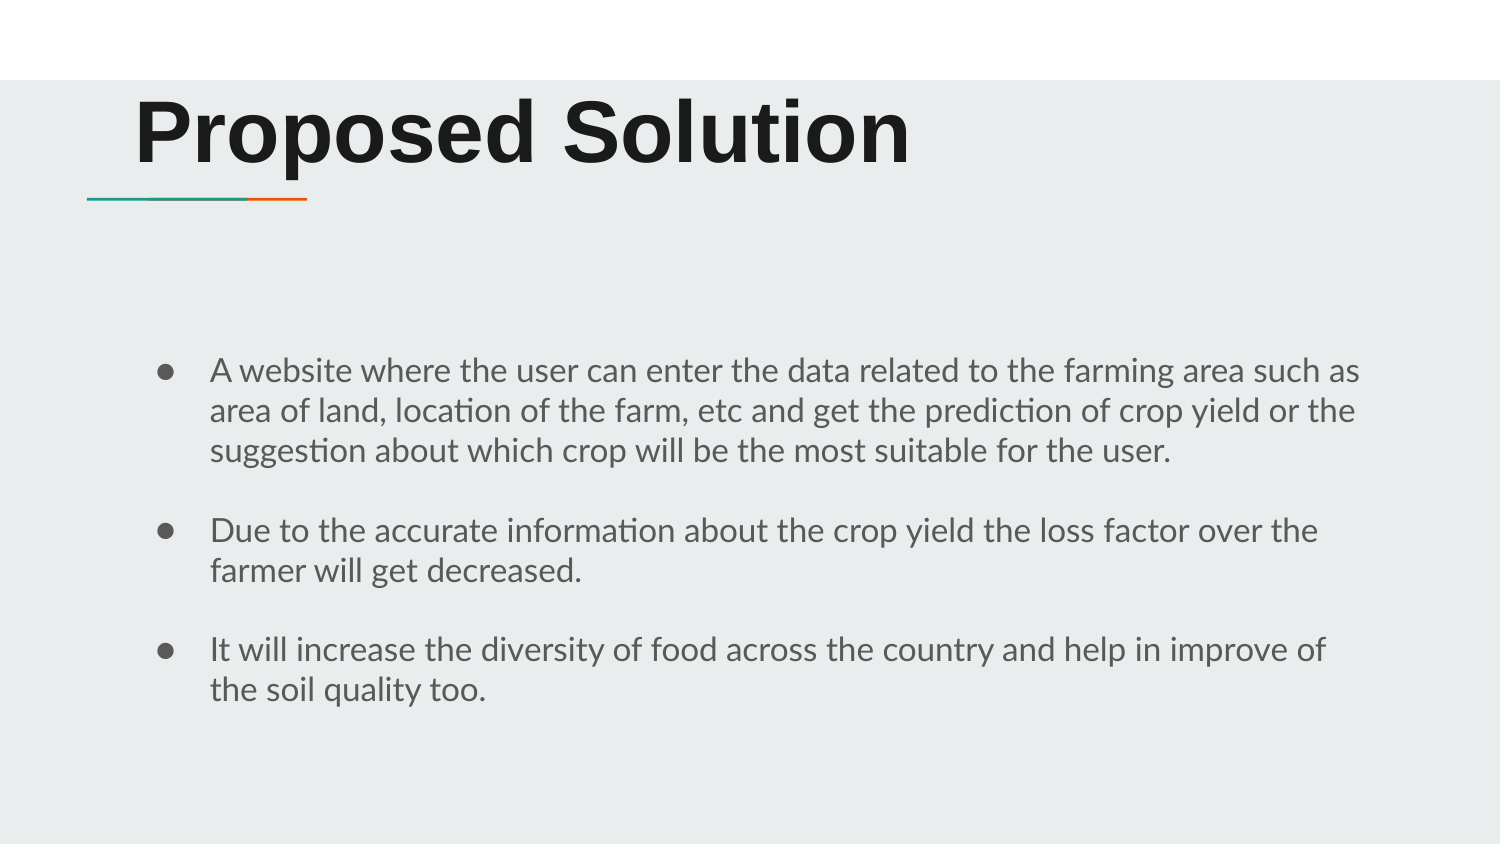

# Proposed Solution

A website where the user can enter the data related to the farming area such as area of land, location of the farm, etc and get the prediction of crop yield or the suggestion about which crop will be the most suitable for the user.

Due to the accurate information about the crop yield the loss factor over the farmer will get decreased.

It will increase the diversity of food across the country and help in improve of the soil quality too.